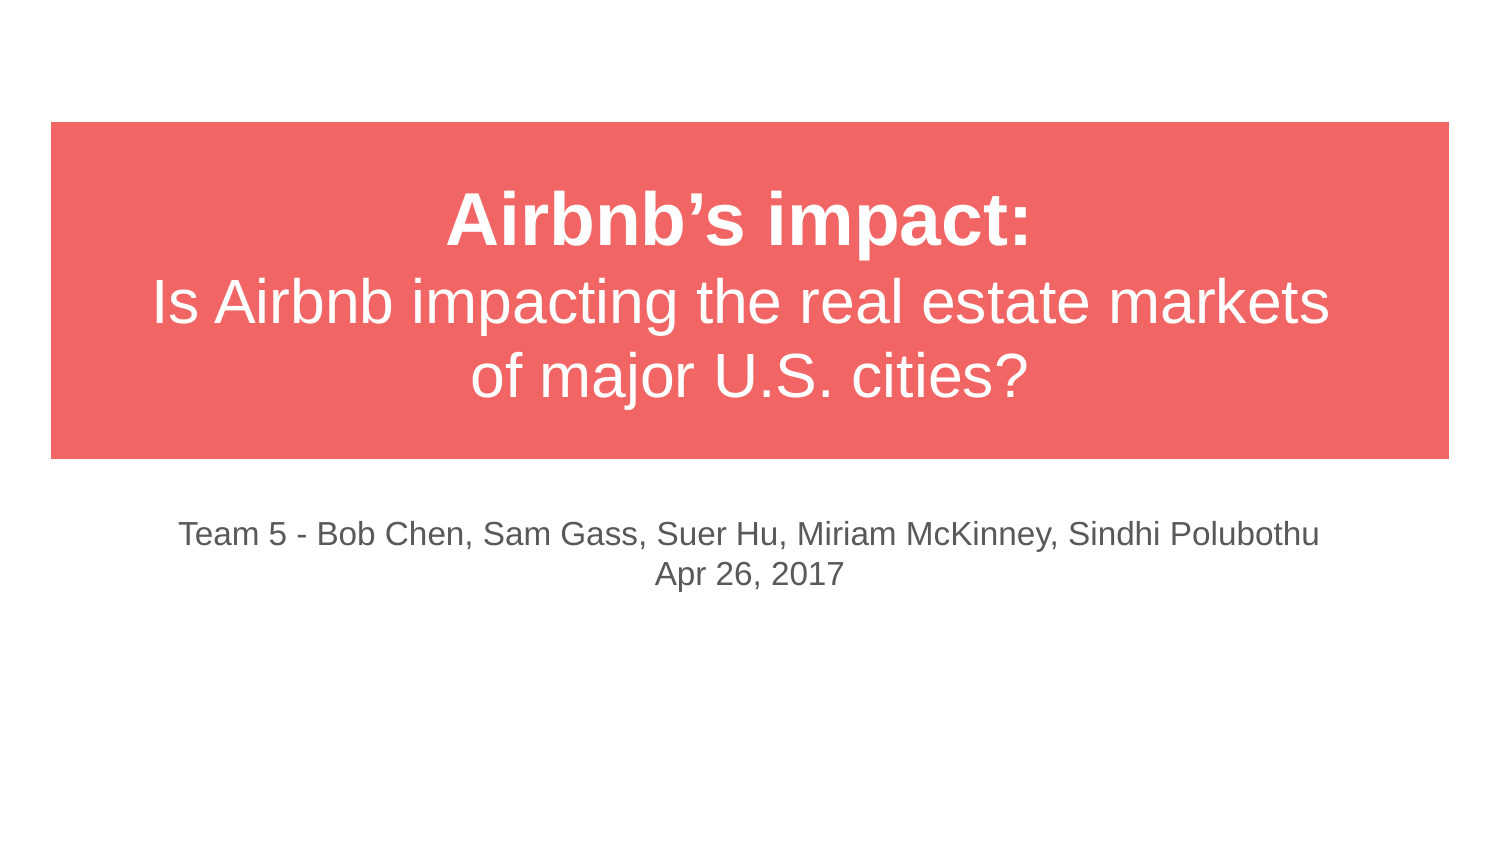

# Airbnb’s impact:
Is Airbnb impacting the real estate markets
of major U.S. cities?
Team 5 - Bob Chen, Sam Gass, Suer Hu, Miriam McKinney, Sindhi Polubothu
Apr 26, 2017